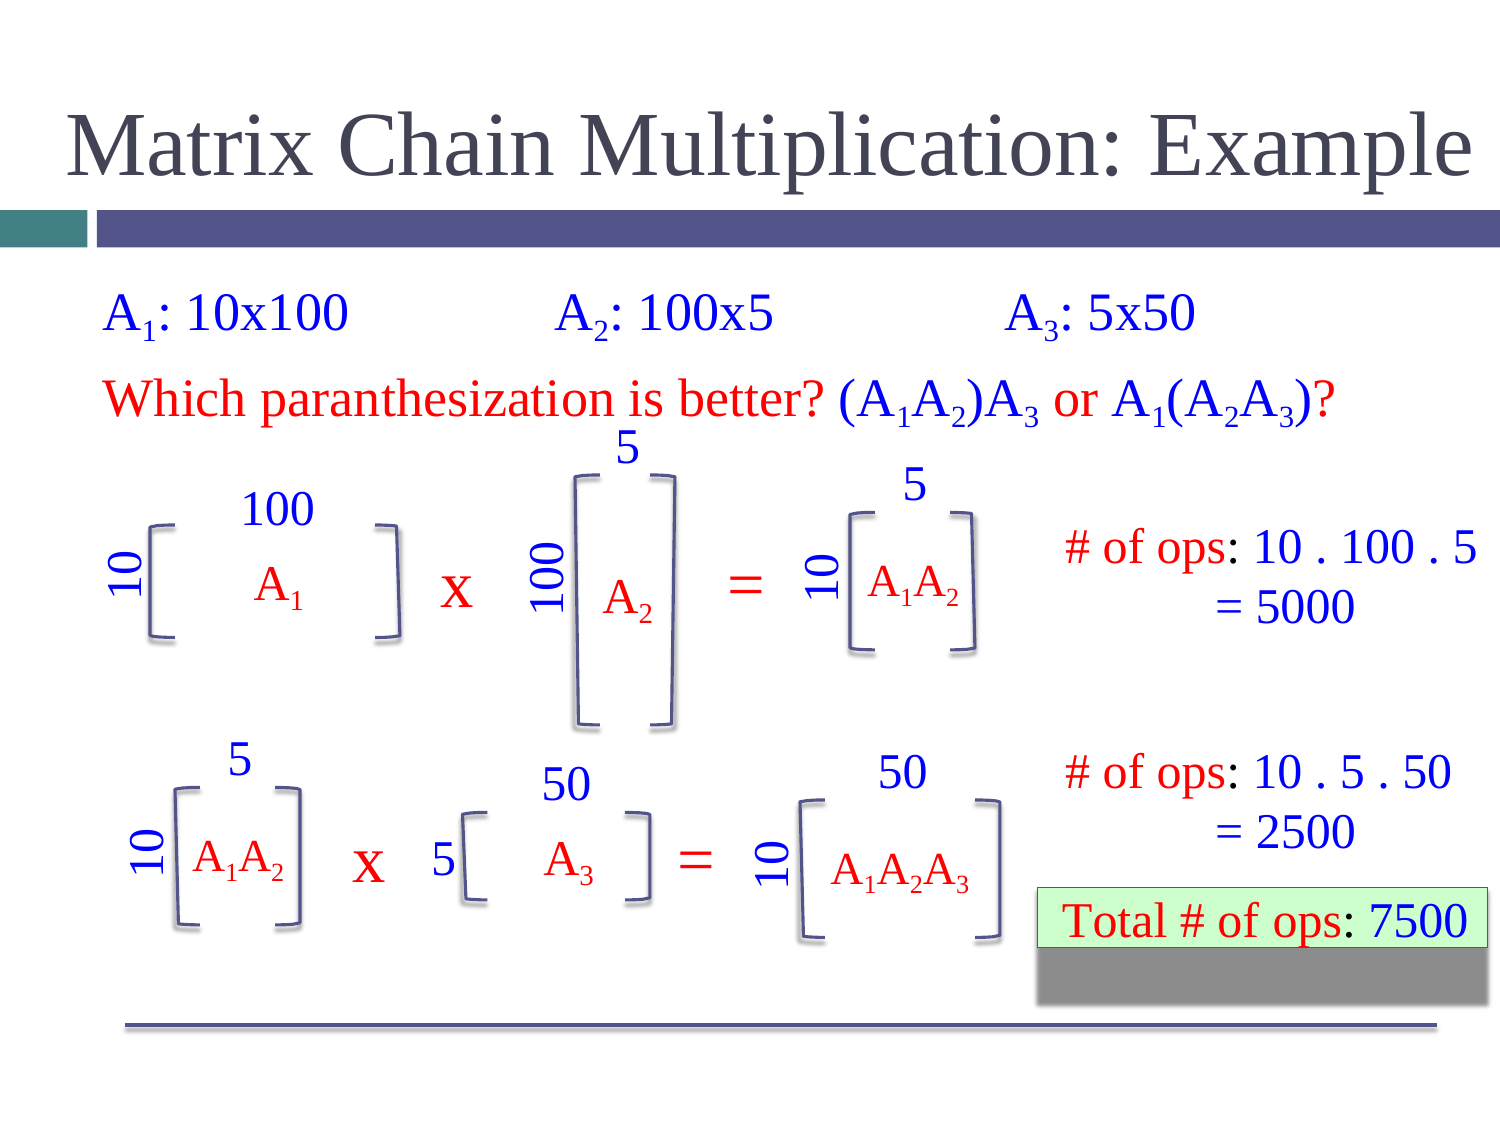

# Matrix Chain Multiplication: Example

A1: 10x100	A2: 100x5	A3: 5x50
Which paranthesization is better? (A1A2)A3 or A1(A2A3)?
5
5
A1A2

100
A1

# of ops: 10 . 100 . 5
= 5000

100
x
=
10
10
A2

5
A1A2
50
A1A2A3
# of ops: 10 . 5 . 50
= 2500
50
5	A3

x
=
10
10

Total # of ops: 7500